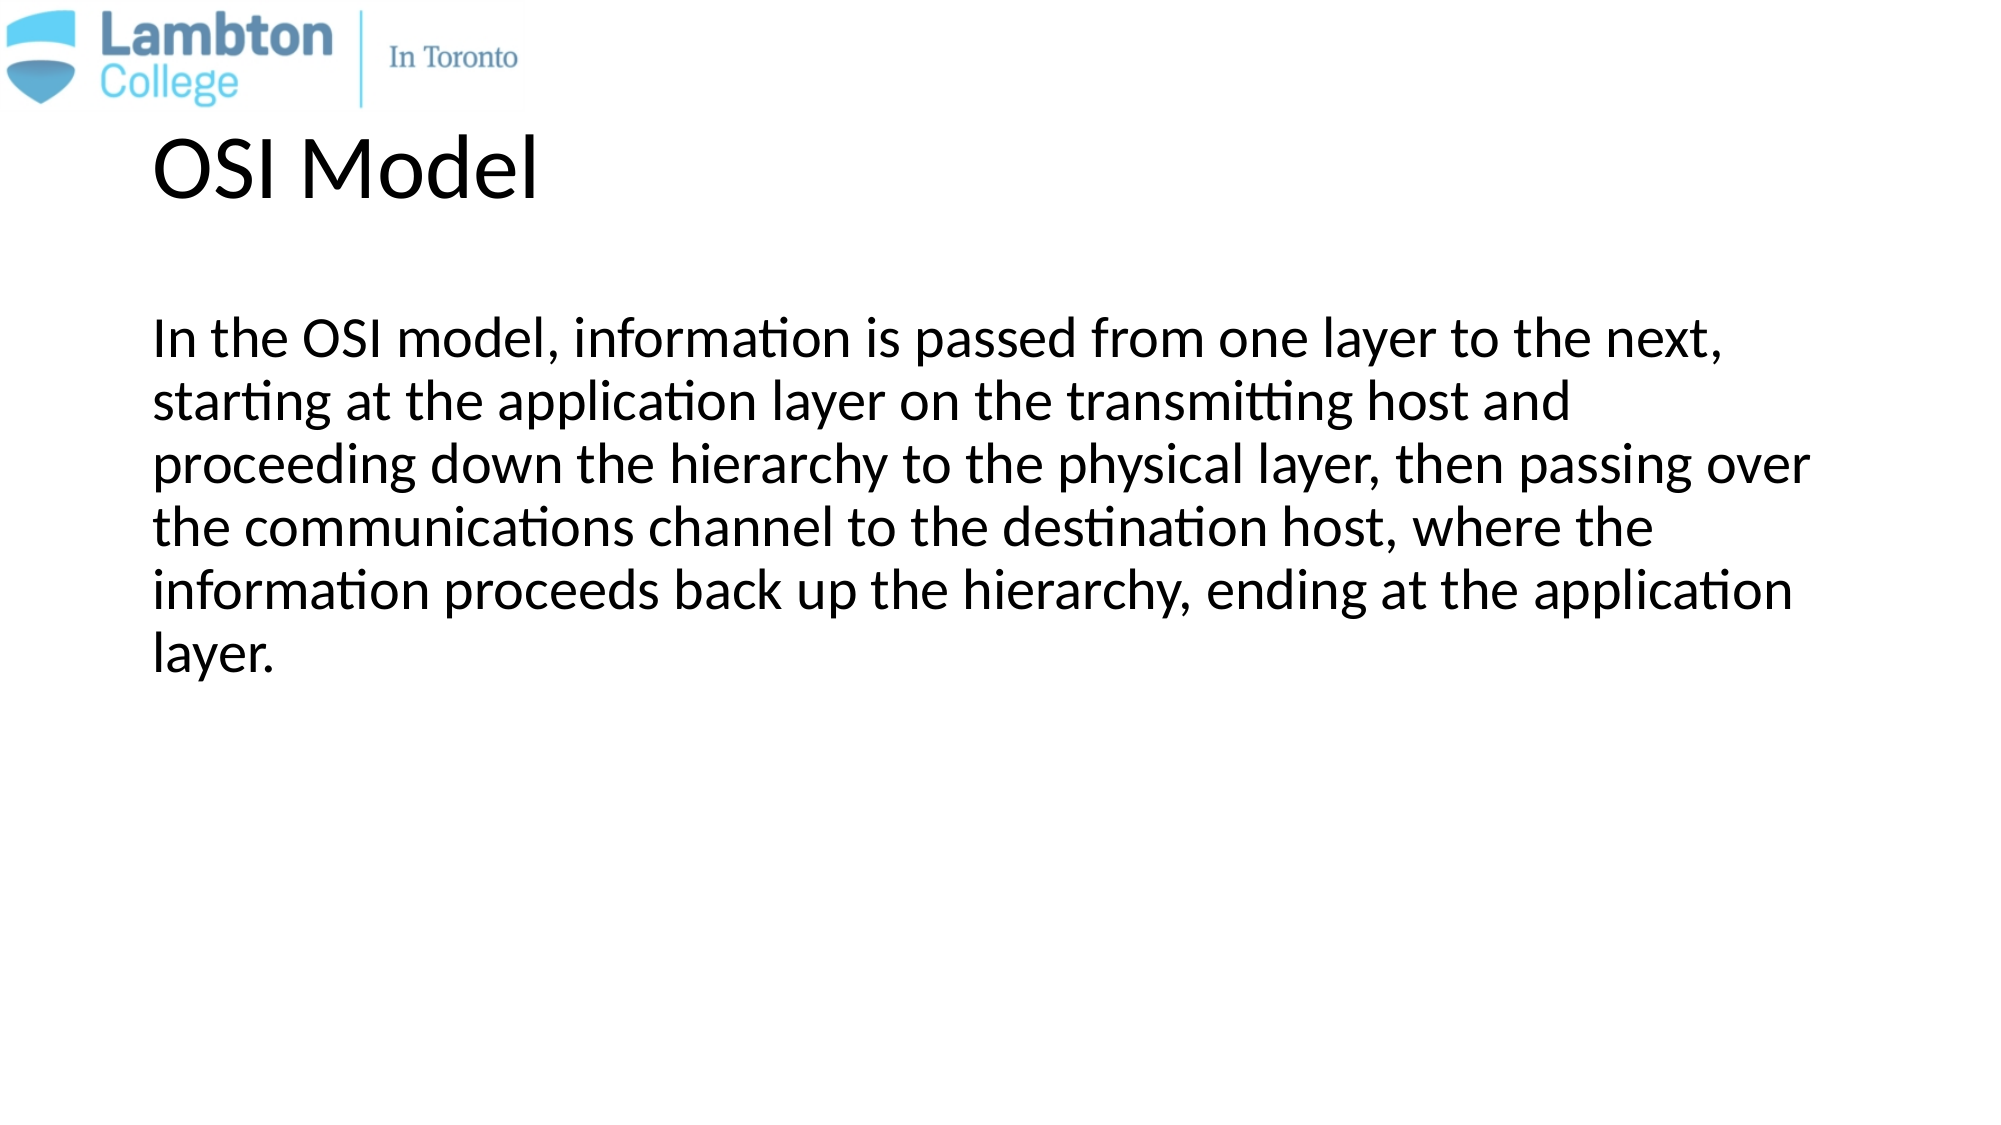

# OSI Model
In the OSI model, information is passed from one layer to the next, starting at the application layer on the transmitting host and proceeding down the hierarchy to the physical layer, then passing over the communications channel to the destination host, where the information proceeds back up the hierarchy, ending at the application layer.